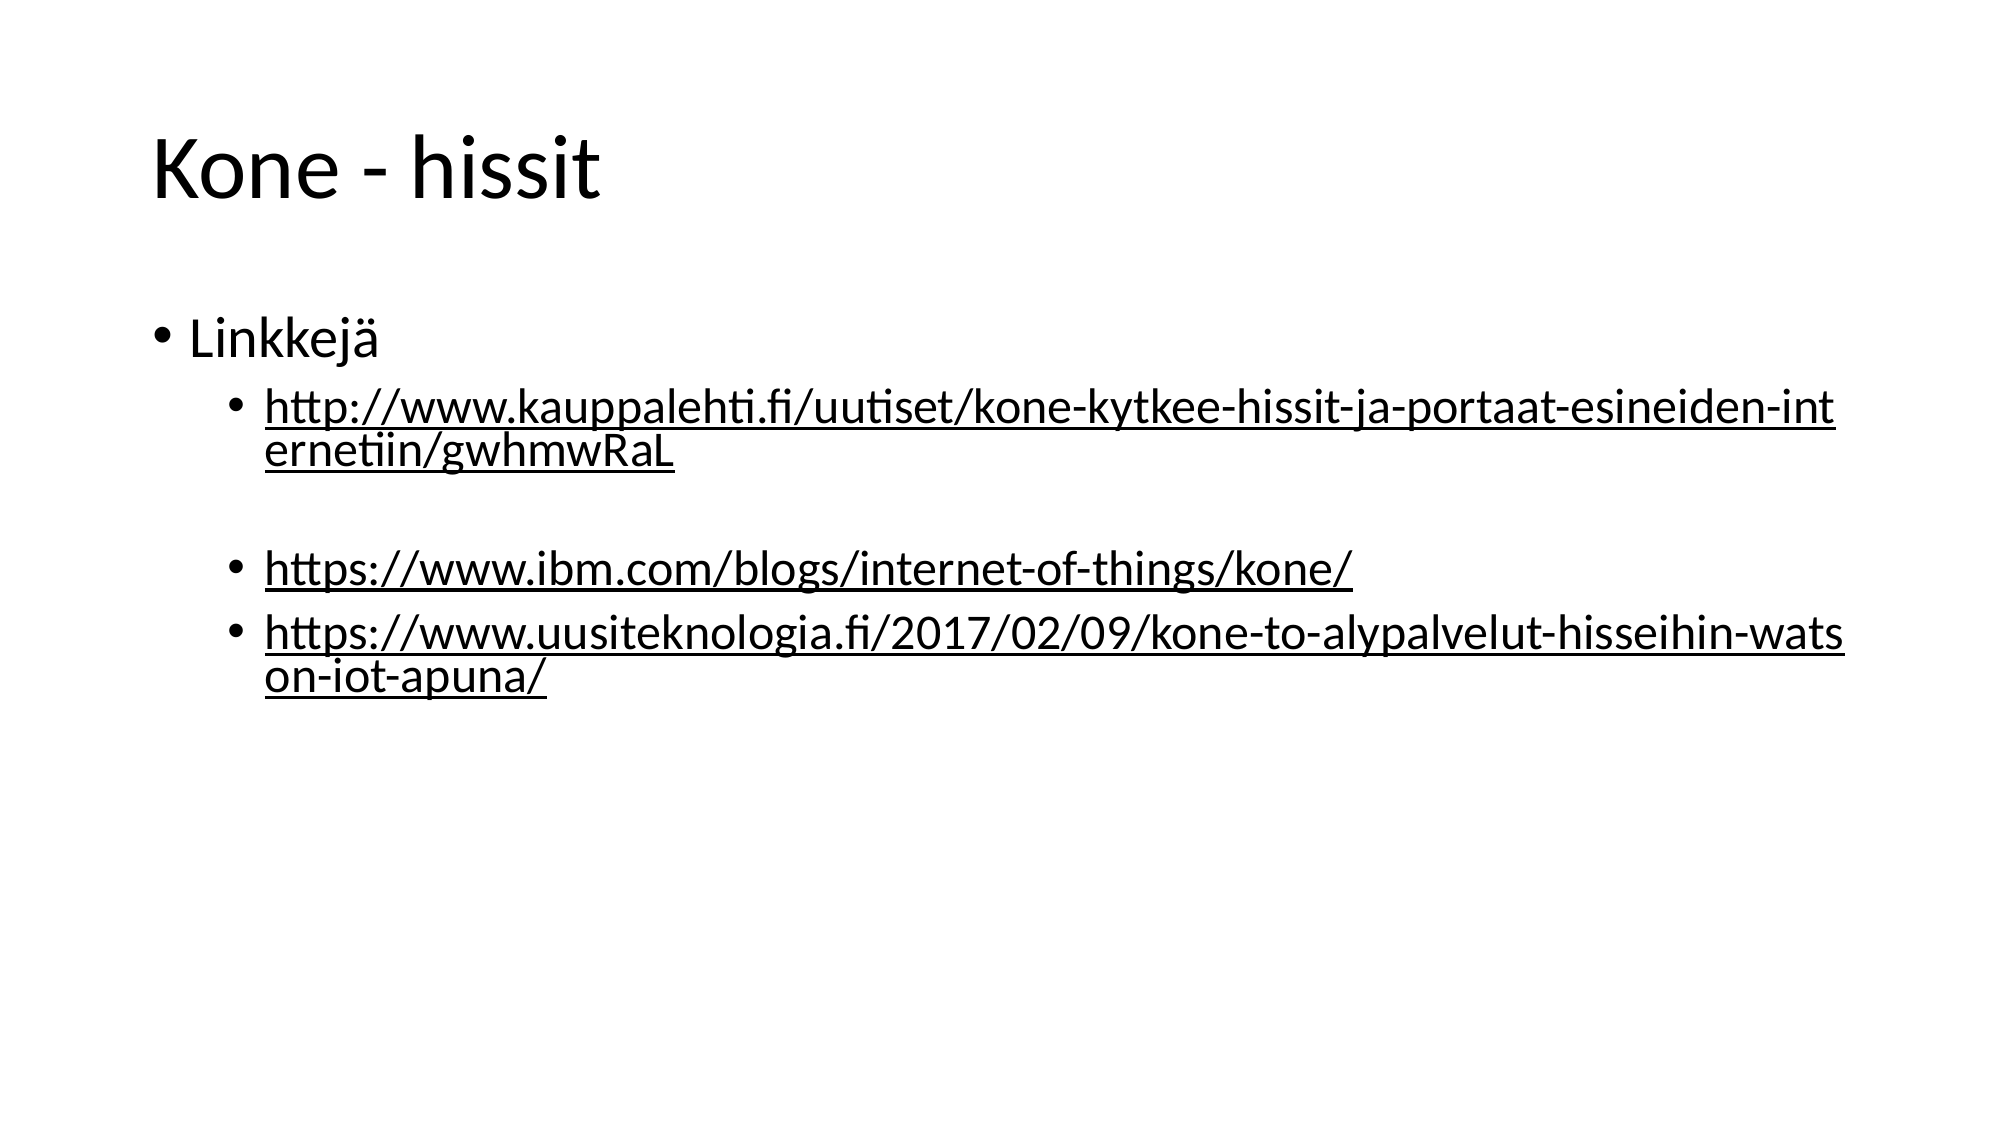

# Kone - hissit
Linkkejä
http://www.kauppalehti.fi/uutiset/kone-kytkee-hissit-ja-portaat-esineiden-internetiin/gwhmwRaL
https://www.ibm.com/blogs/internet-of-things/kone/
https://www.uusiteknologia.fi/2017/02/09/kone-to-alypalvelut-hisseihin-watson-iot-apuna/